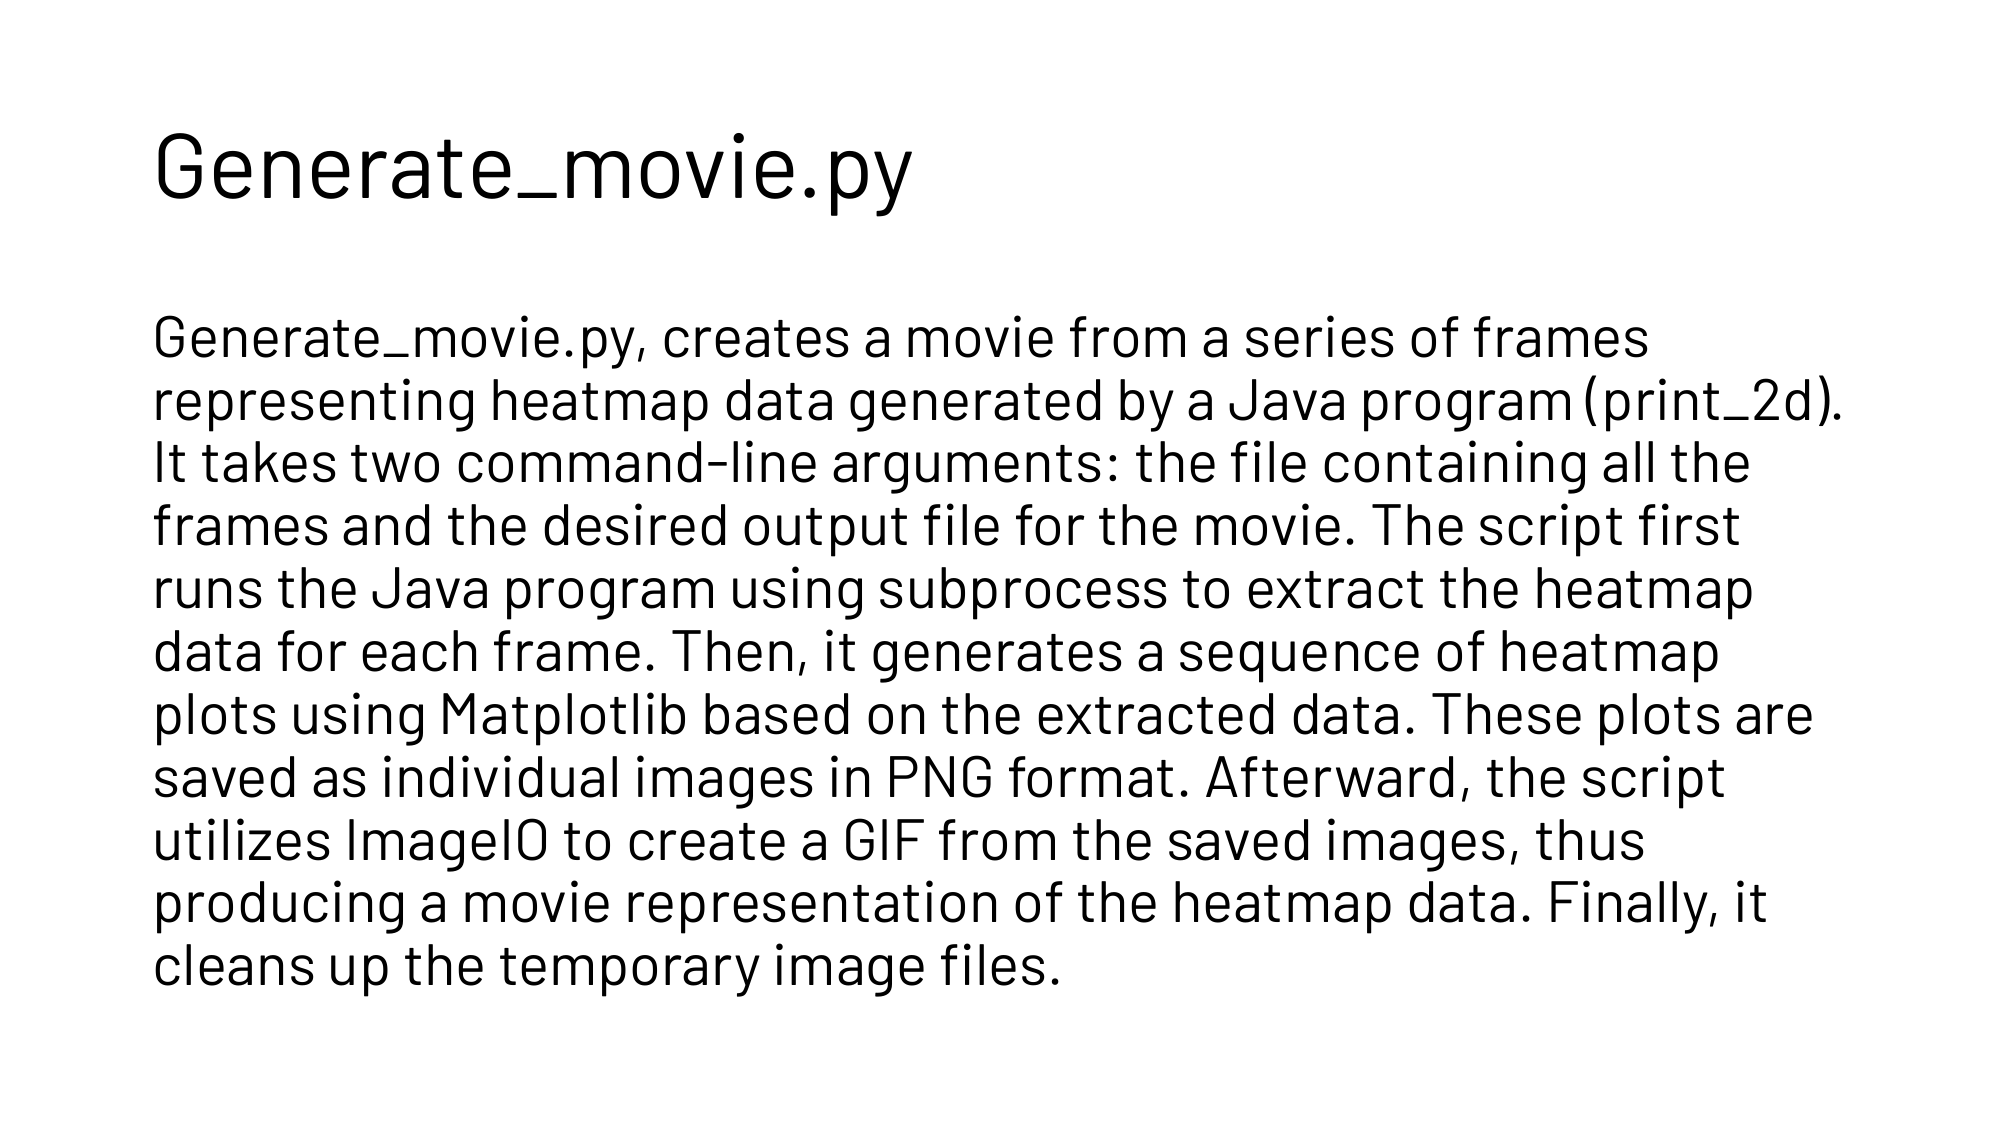

# Generate_movie.py
Generate_movie.py, creates a movie from a series of frames representing heatmap data generated by a Java program (print_2d). It takes two command-line arguments: the file containing all the frames and the desired output file for the movie. The script first runs the Java program using subprocess to extract the heatmap data for each frame. Then, it generates a sequence of heatmap plots using Matplotlib based on the extracted data. These plots are saved as individual images in PNG format. Afterward, the script utilizes ImageIO to create a GIF from the saved images, thus producing a movie representation of the heatmap data. Finally, it cleans up the temporary image files.